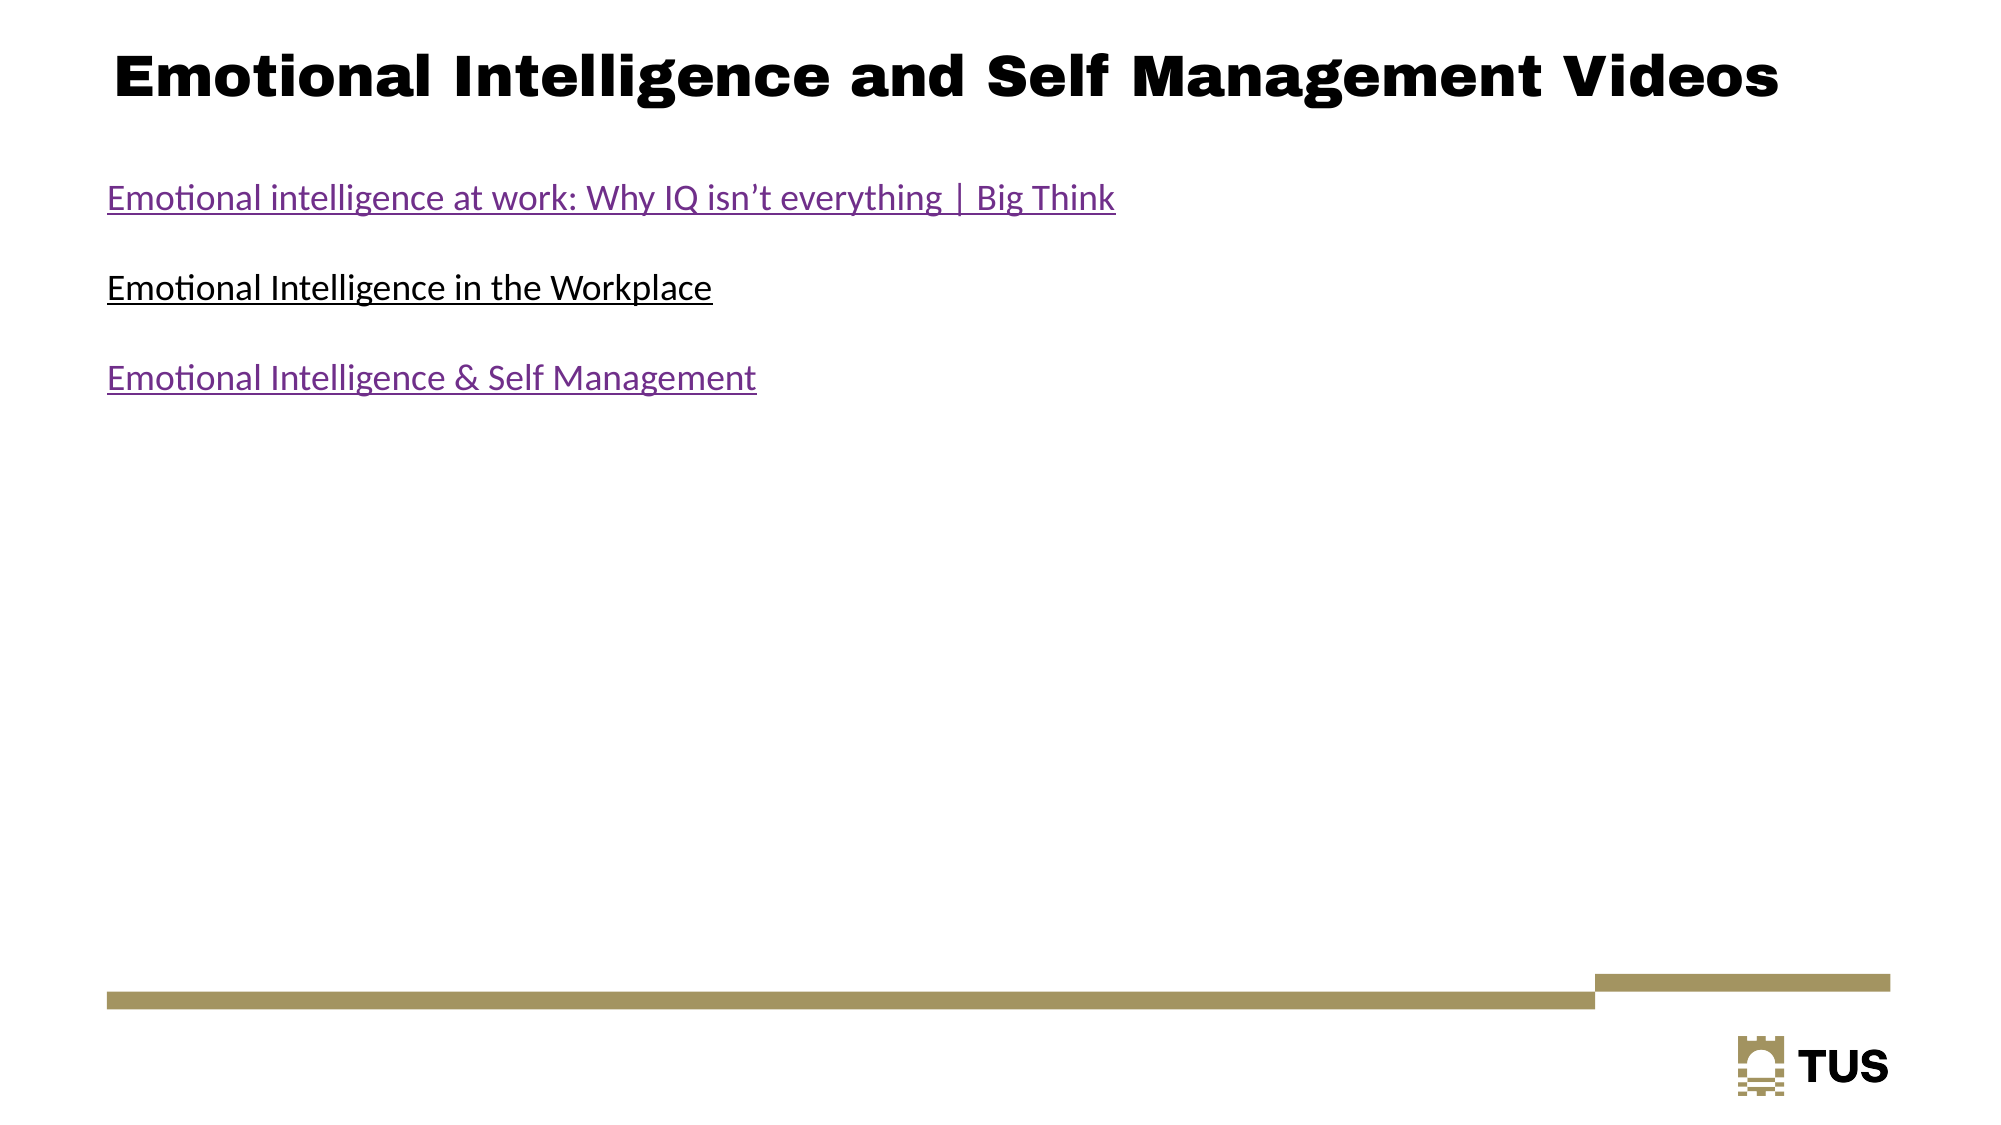

# Emotional Intelligence and Self Management Videos
Emotional intelligence at work: Why IQ isn’t everything | Big Think

Emotional Intelligence in the Workplace

Emotional Intelligence & Self Management